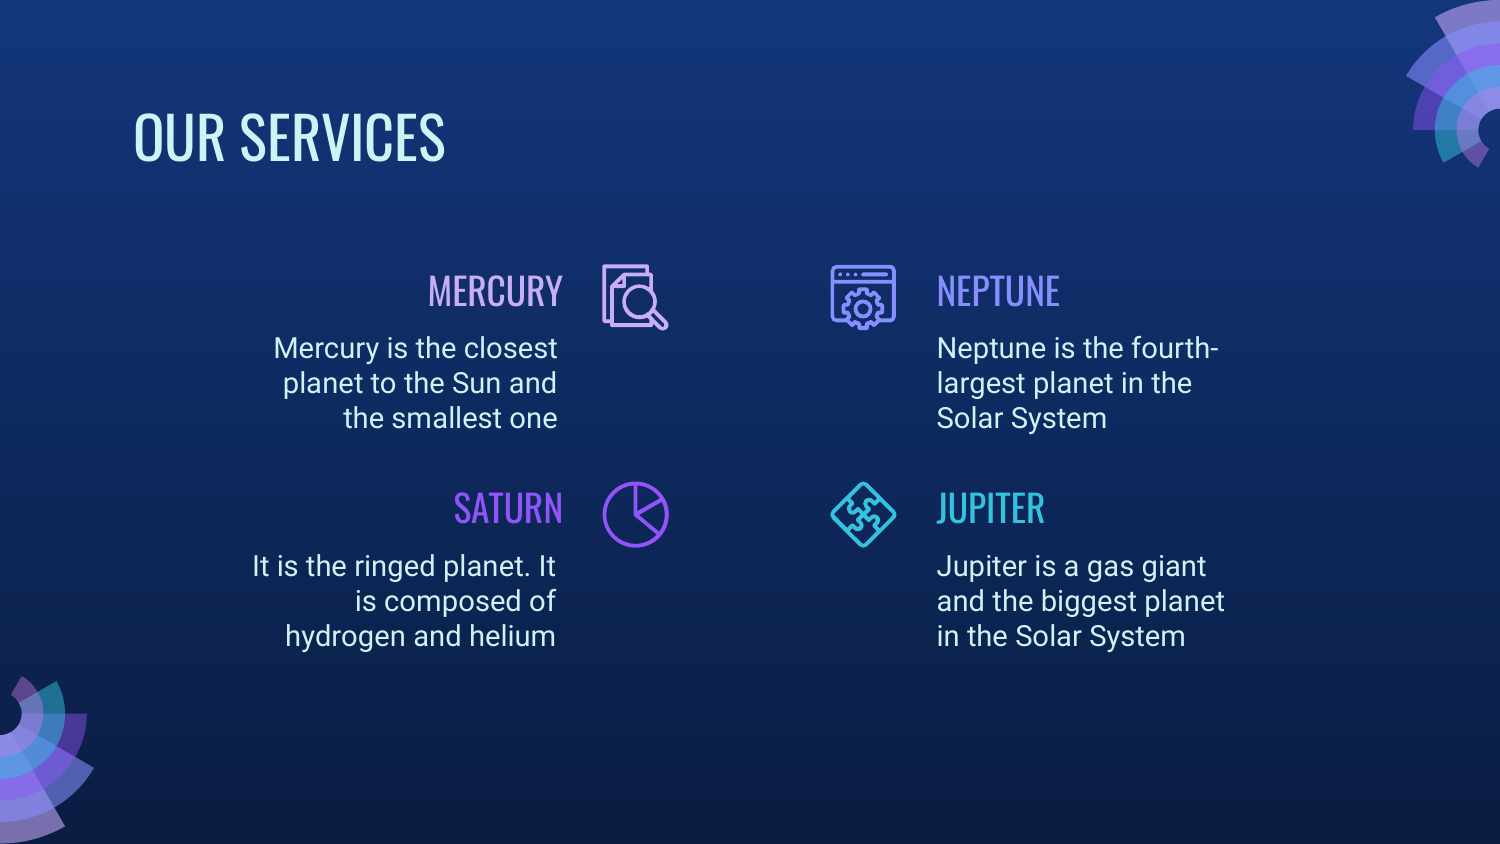

# OUR SERVICES

MERCURY
NEPTUNE
Mercury is the closest planet to the Sun and the smallest one
Neptune is the fourth-largest planet in the Solar System

SATURN
JUPITER
It is the ringed planet. It is composed of hydrogen and helium
Jupiter is a gas giant and the biggest planet in the Solar System